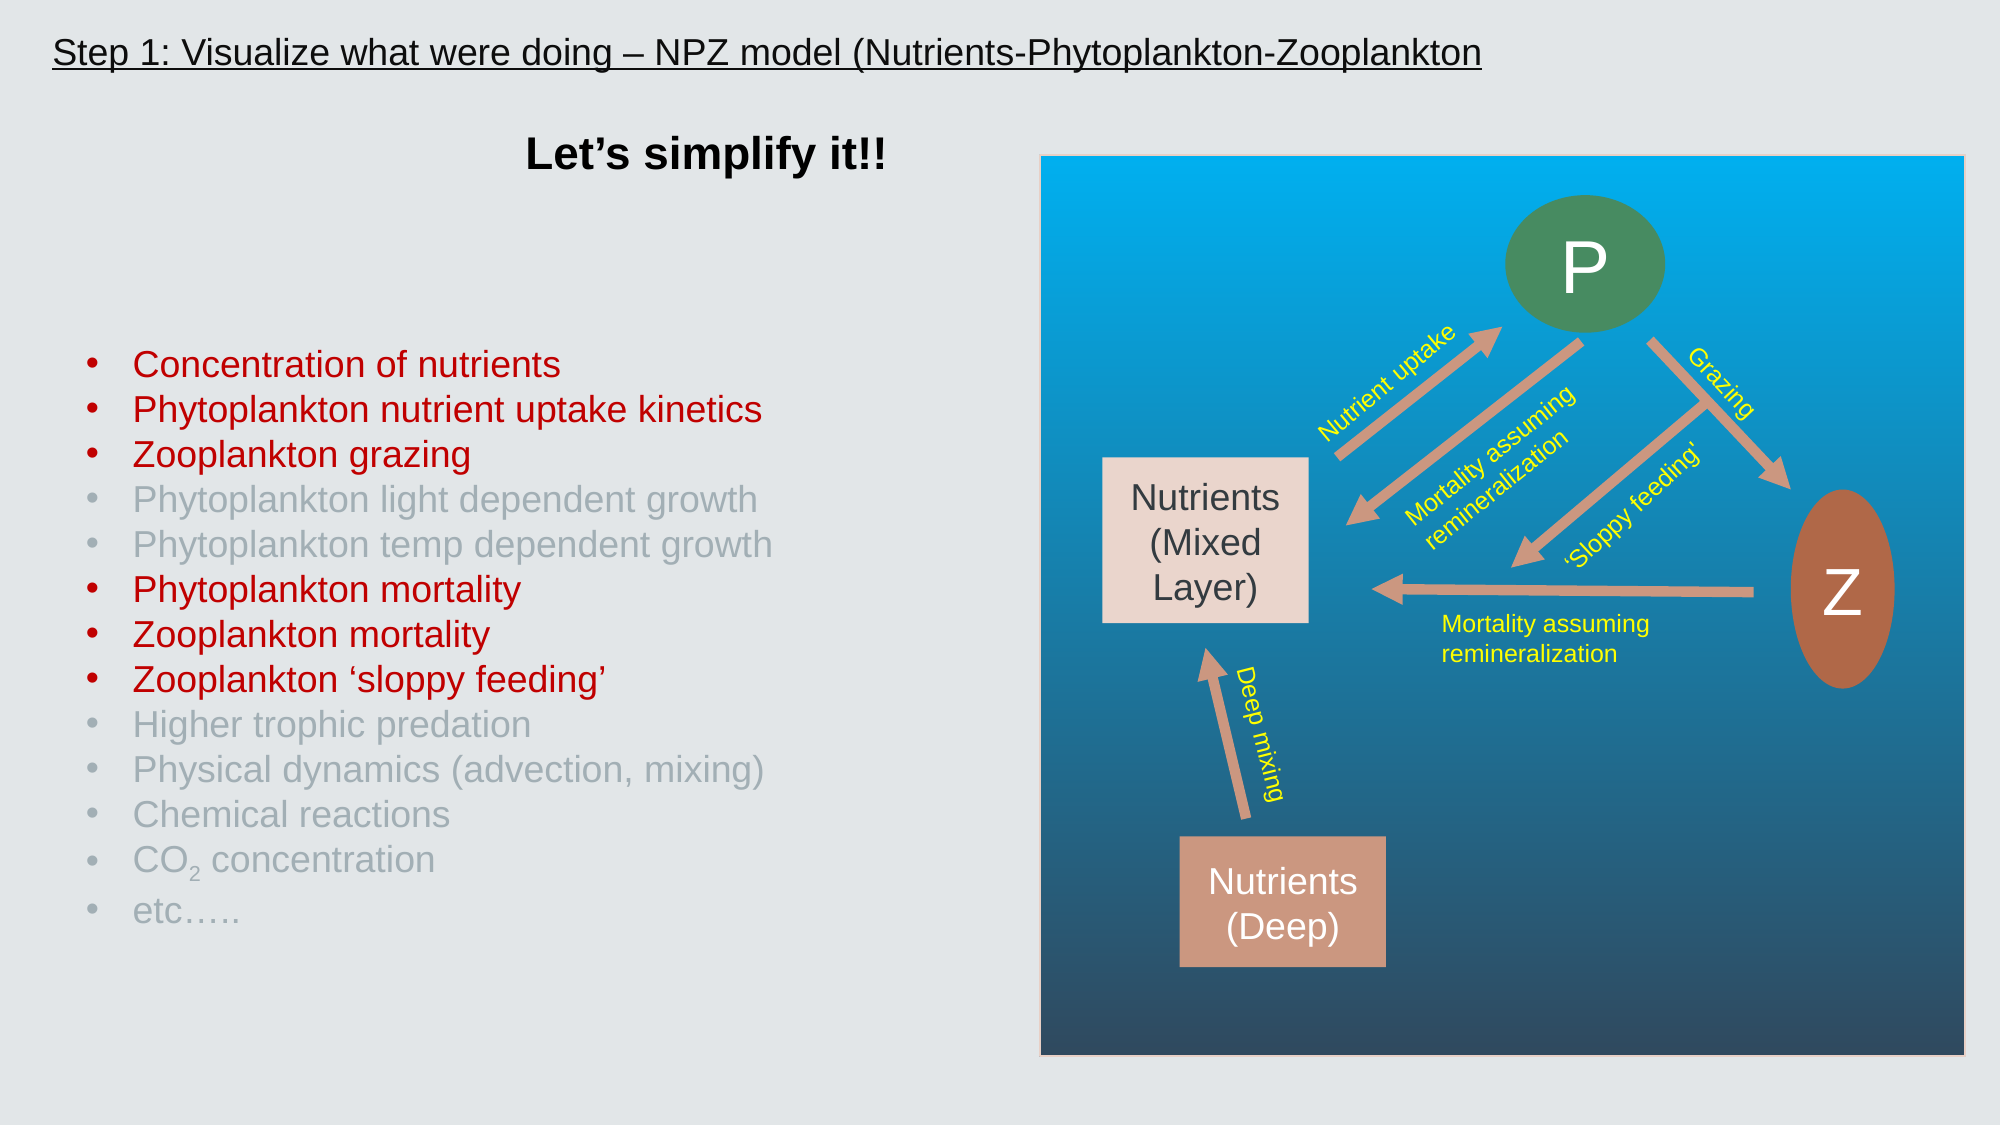

Step 1: Visualize what were doing – NPZ model (Nutrients-Phytoplankton-Zooplankton
Let’s simplify it!!

P
Nutrient uptake
Mortality assuming remineralization
‘Sloppy feeding'
Grazing
Nutrients (Mixed Layer)
Z
Mortality assuming remineralization
Deep mixing
Nutrients (Deep)
Concentration of nutrients
Phytoplankton nutrient uptake kinetics
Zooplankton grazing
Phytoplankton light dependent growth
Phytoplankton temp dependent growth
Phytoplankton mortality
Zooplankton mortality
Zooplankton ‘sloppy feeding’
Higher trophic predation
Physical dynamics (advection, mixing)
Chemical reactions
CO2 concentration
etc…..